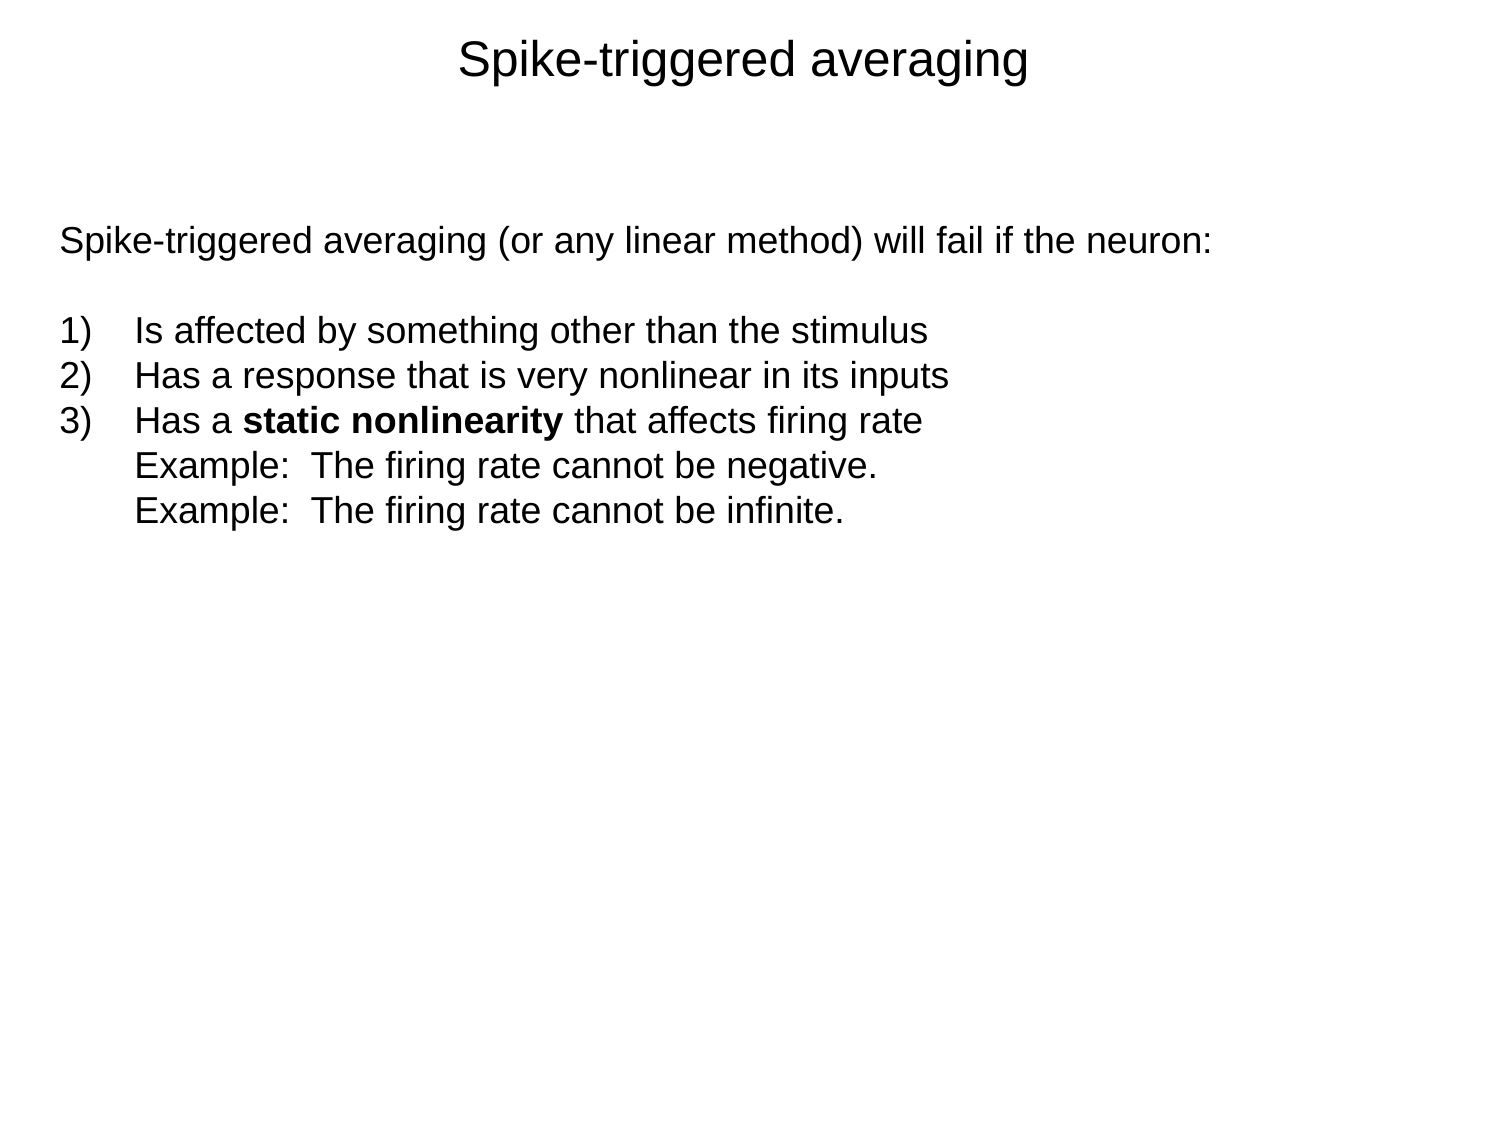

Spike-triggered averaging
Spike-triggered averaging (or any linear method) will fail if the neuron:

Is affected by something other than the stimulus
Has a response that is very nonlinear in its inputs
Has a static nonlinearity that affects firing rate
	Example:  The firing rate cannot be negative.
	Example:  The firing rate cannot be infinite.